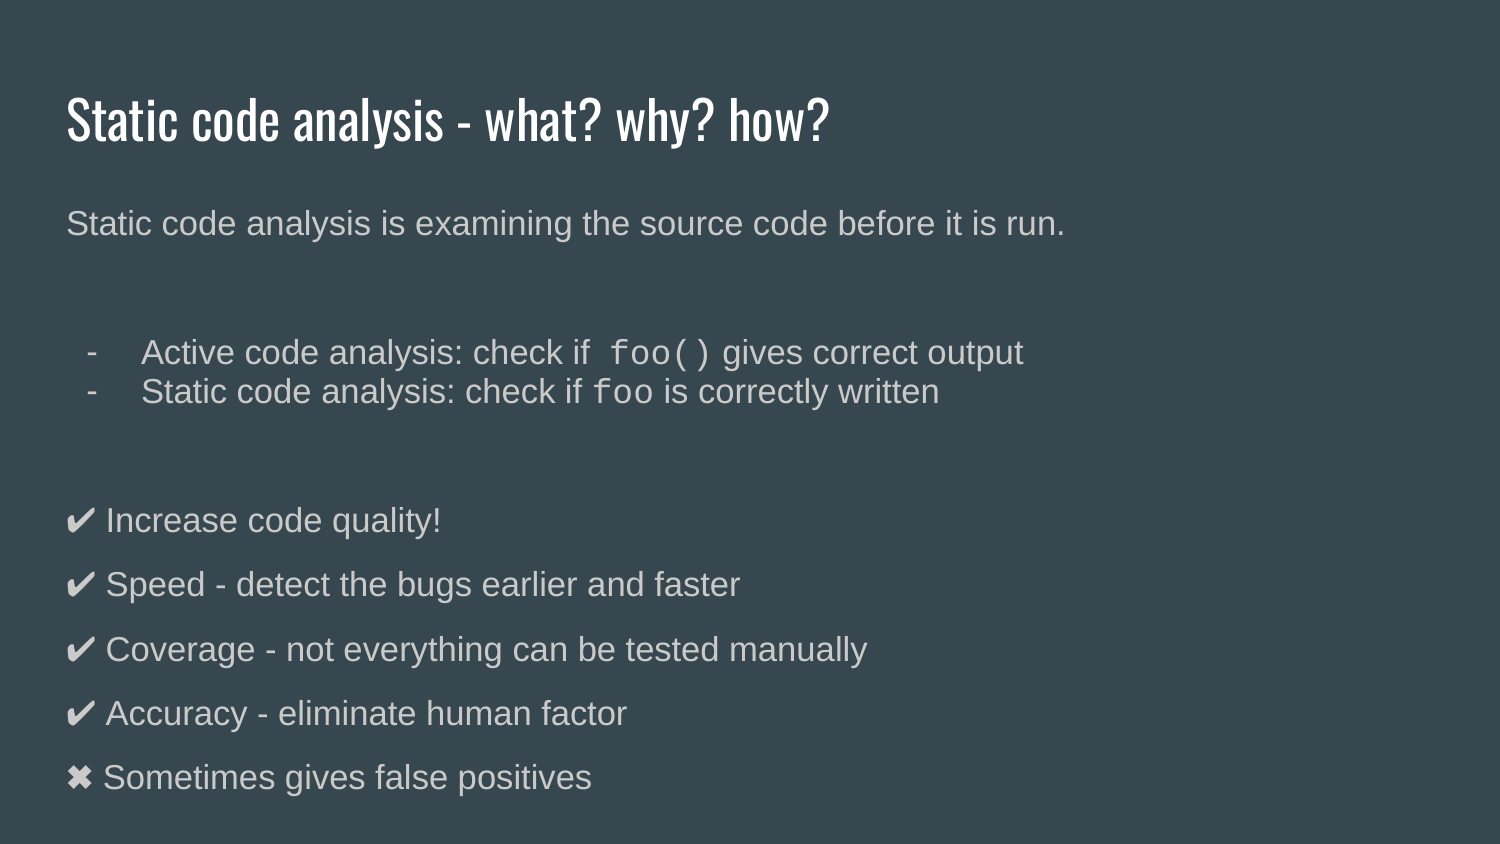

# Static code analysis - what? why? how?
Static code analysis is examining the source code before it is run.

Active code analysis: check if  foo() gives correct output
Static code analysis: check if foo is correctly written

✔ Increase code quality!
✔ Speed - detect the bugs earlier and faster
✔ Coverage - not everything can be tested manually
✔ Accuracy - eliminate human factor
✖ Sometimes gives false positives